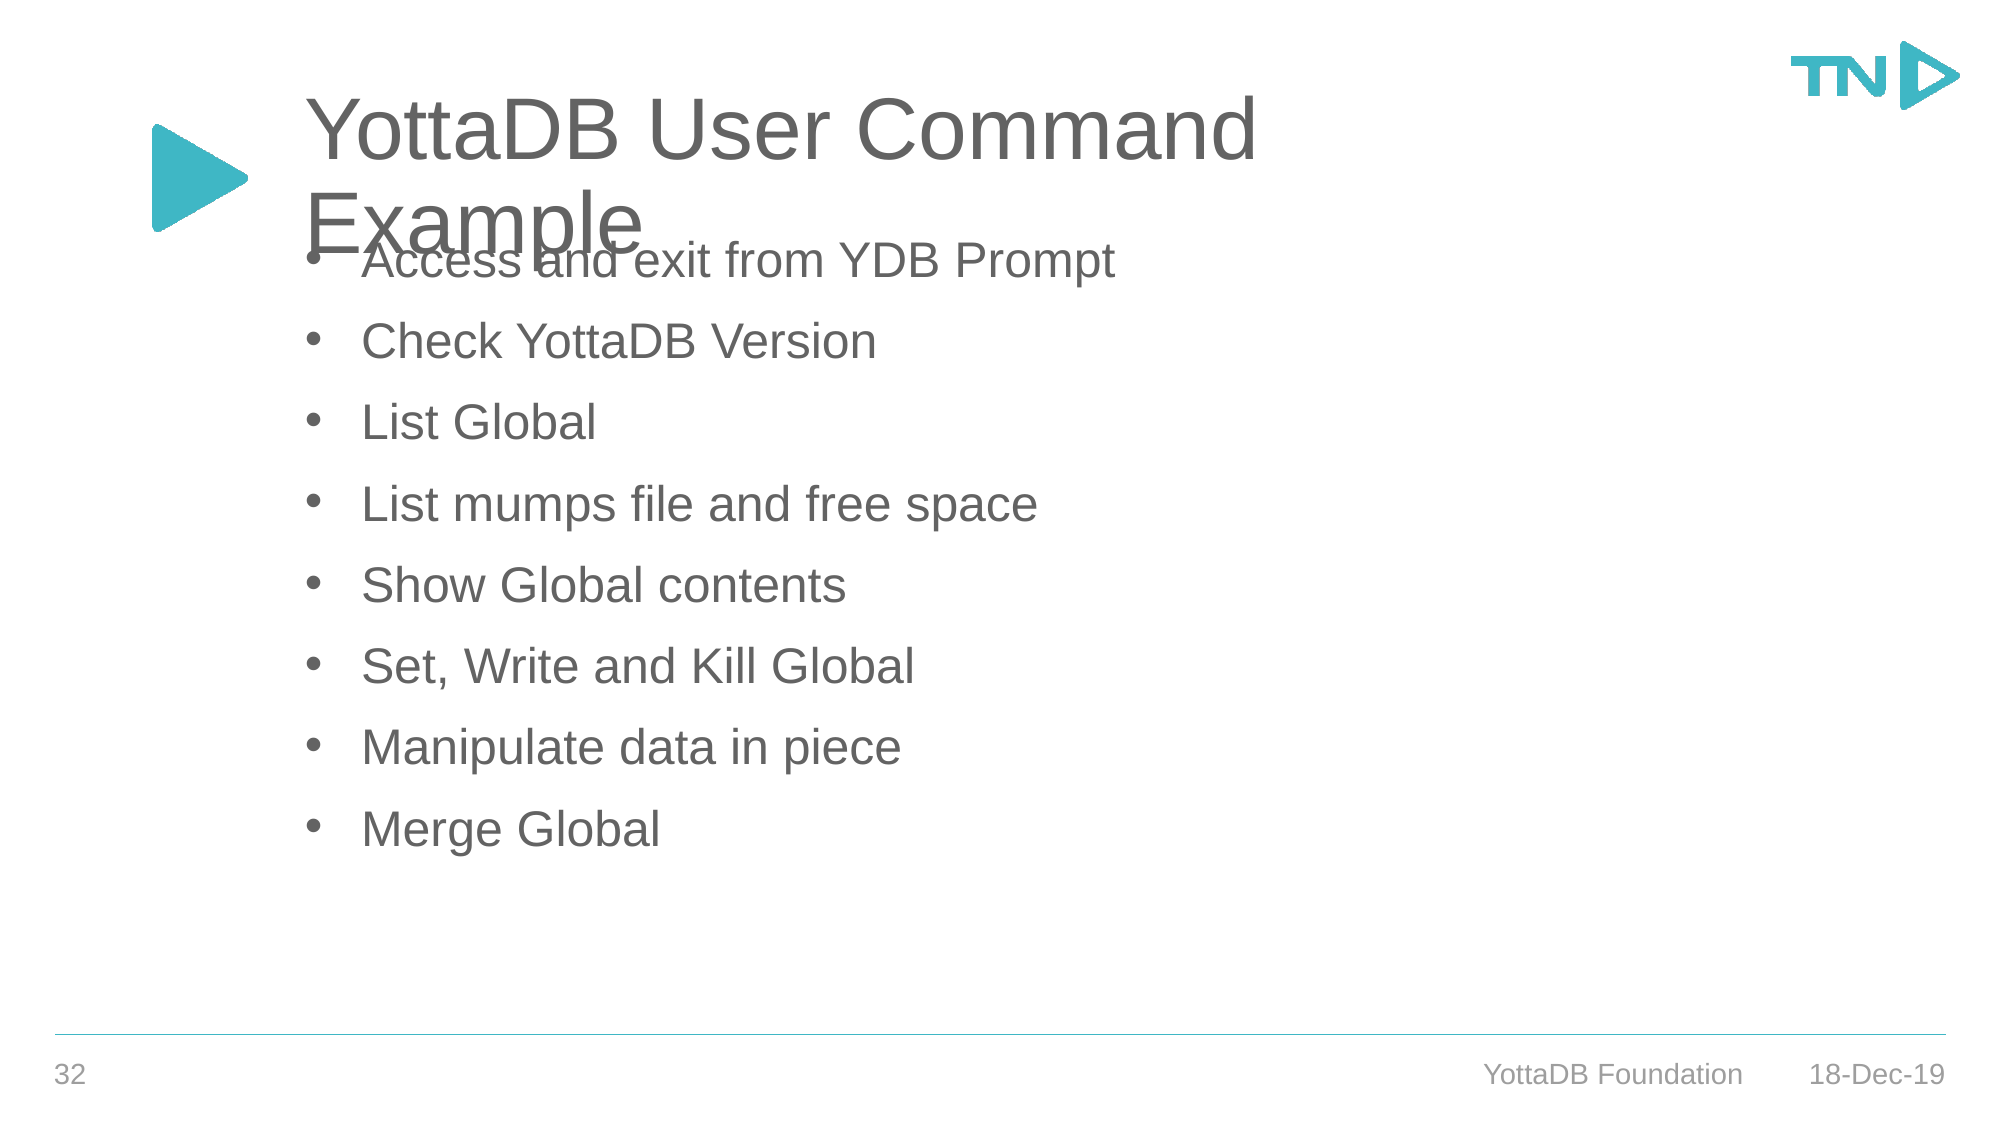

# YottaDB User Command Example
Access and exit from YDB Prompt
Check YottaDB Version
List Global
List mumps file and free space
Show Global contents
Set, Write and Kill Global
Manipulate data in piece
Merge Global

32
YottaDB Foundation
18-Dec-19